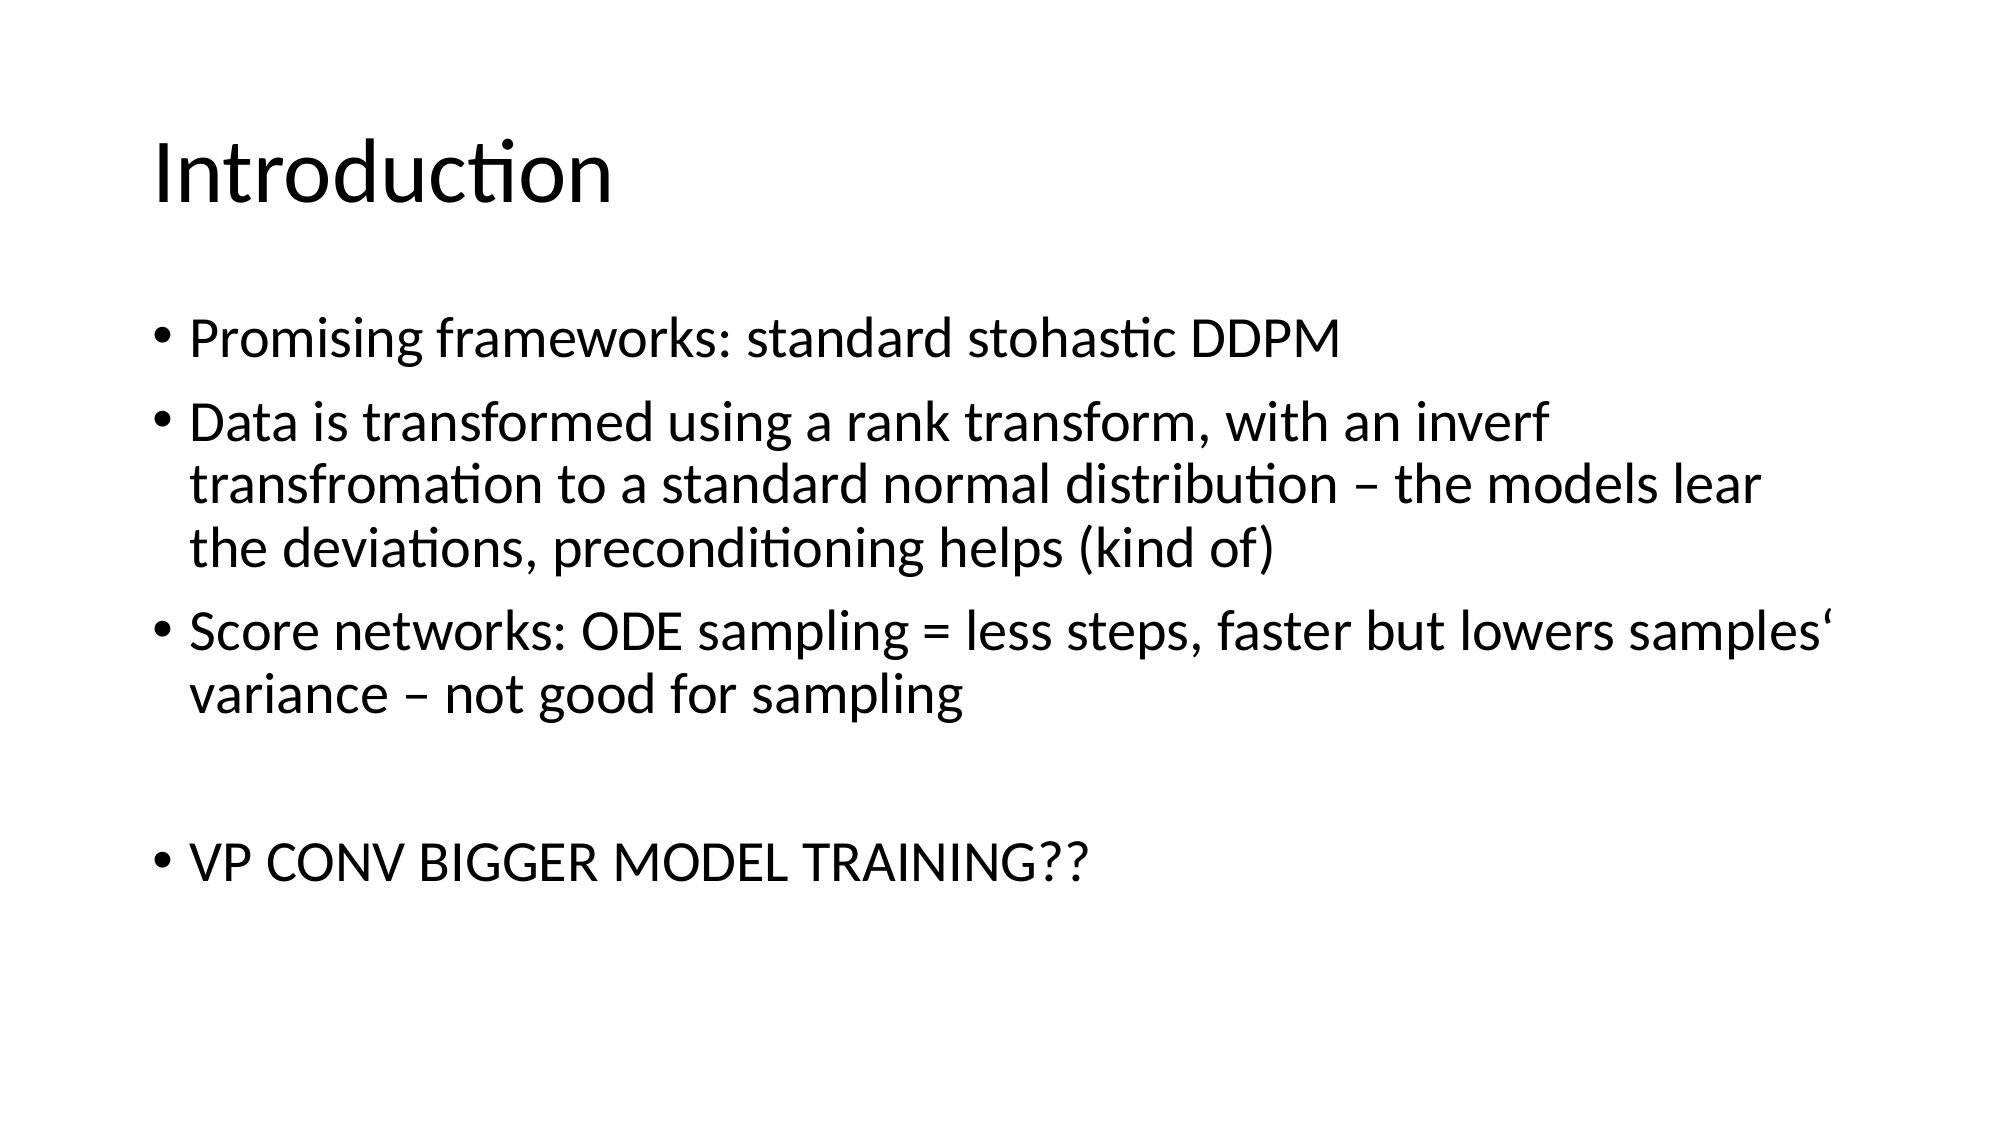

# Introduction
Promising frameworks: standard stohastic DDPM
Data is transformed using a rank transform, with an inverf transfromation to a standard normal distribution – the models lear the deviations, preconditioning helps (kind of)
Score networks: ODE sampling = less steps, faster but lowers samples‘ variance – not good for sampling

VP CONV BIGGER MODEL TRAINING??